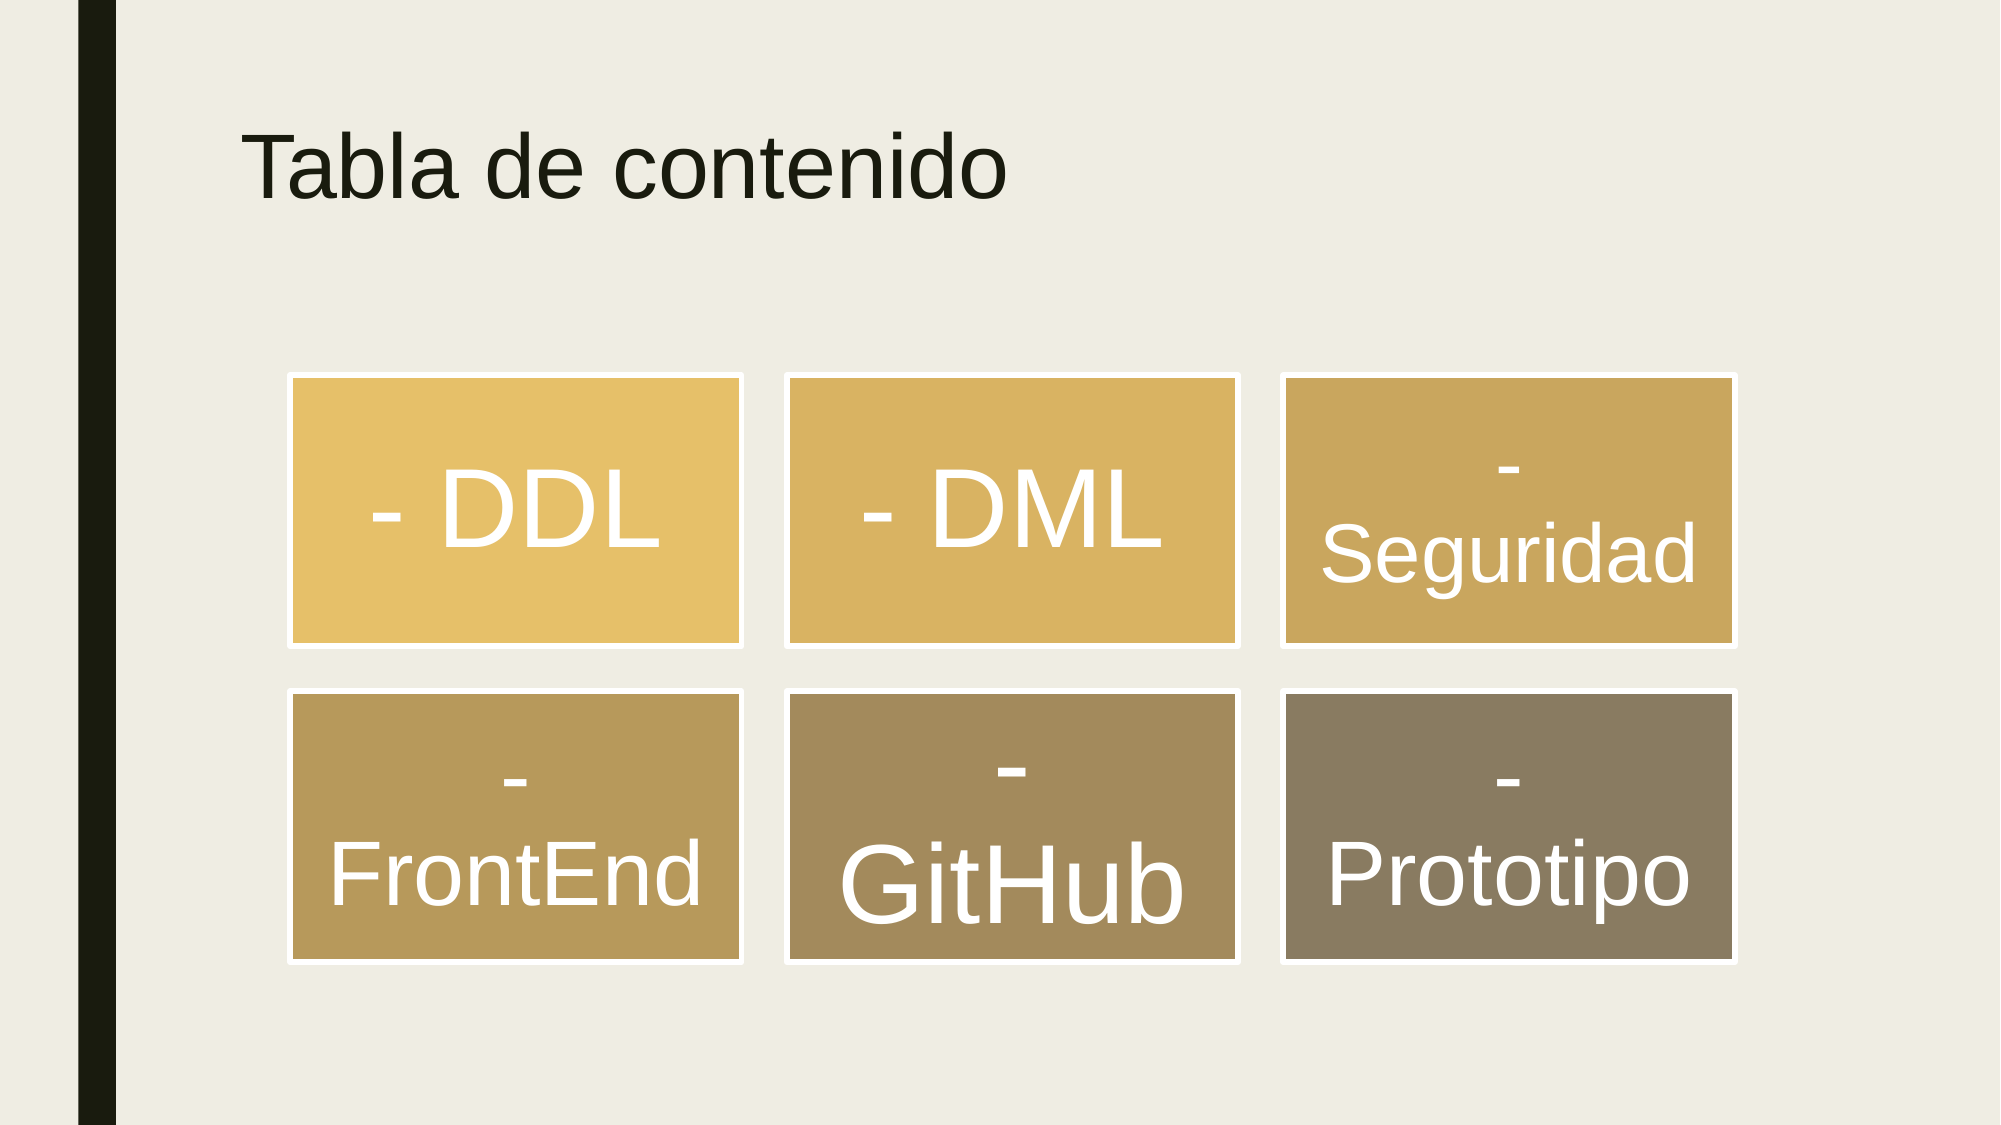

# Tabla de contenido
- DDL
- DML
- Seguridad
- FrontEnd
- GitHub
- Prototipo